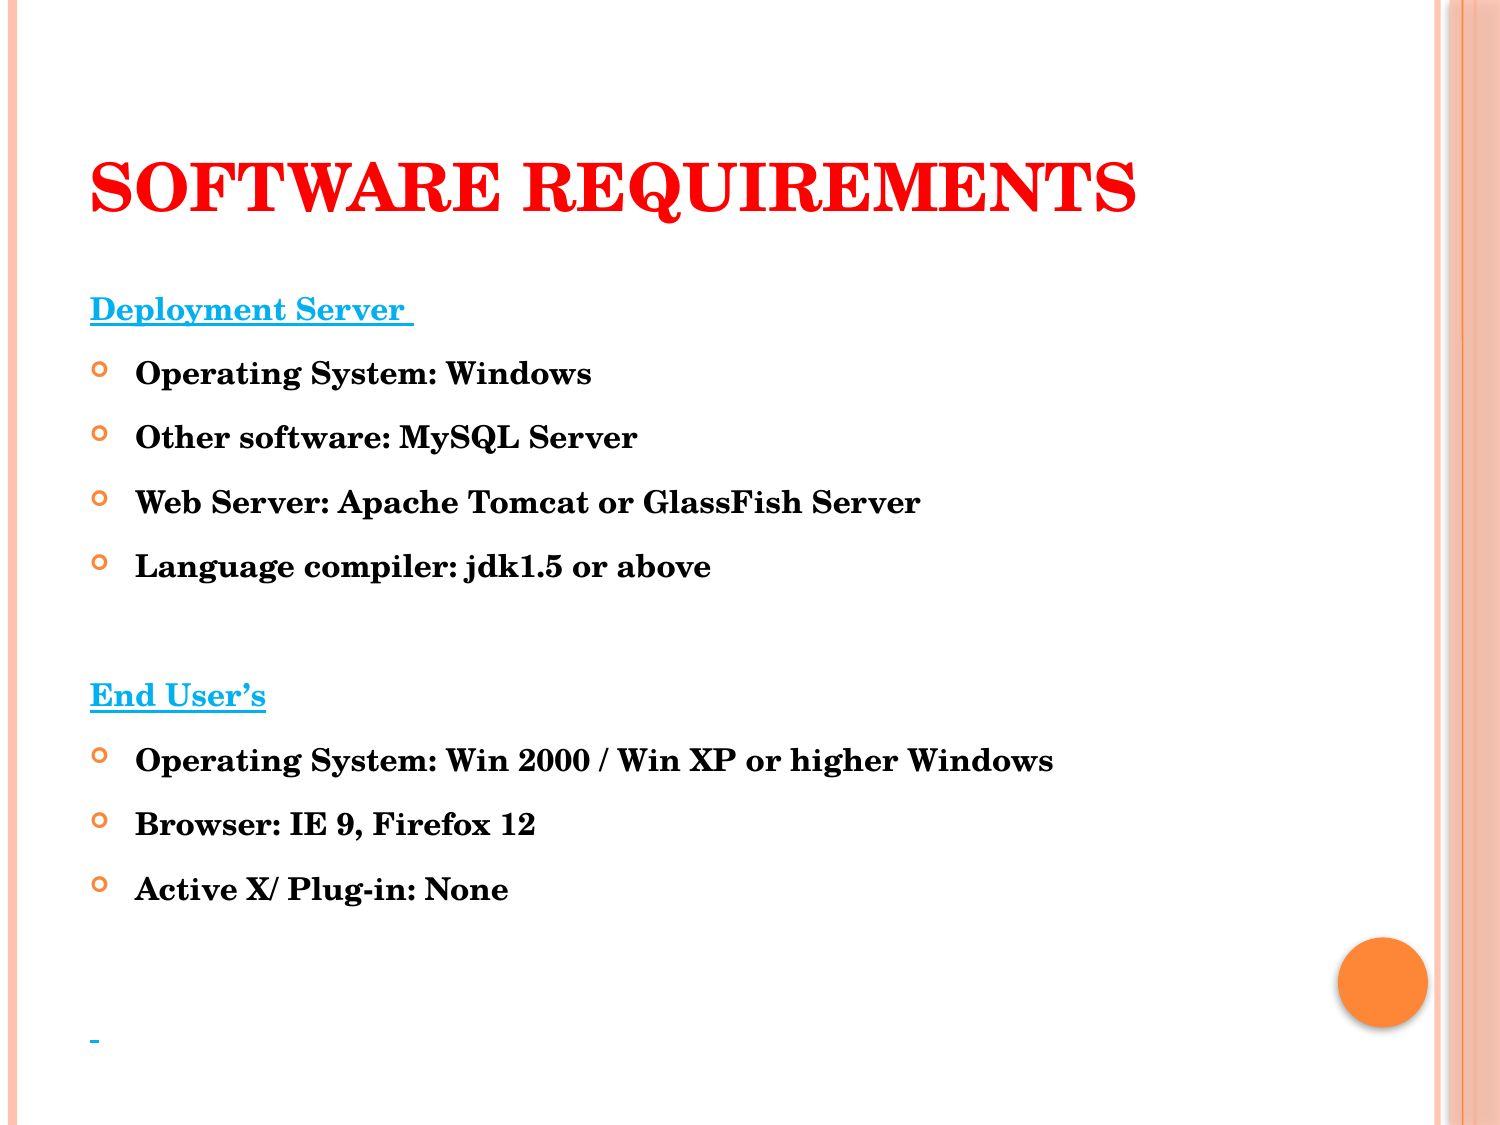

# Software requirements
Deployment Server
Operating System: Windows
Other software: MySQL Server
Web Server: Apache Tomcat or GlassFish Server
Language compiler: jdk1.5 or above

End User’s
Operating System: Win 2000 / Win XP or higher Windows
Browser: IE 9, Firefox 12
Active X/ Plug-in: None